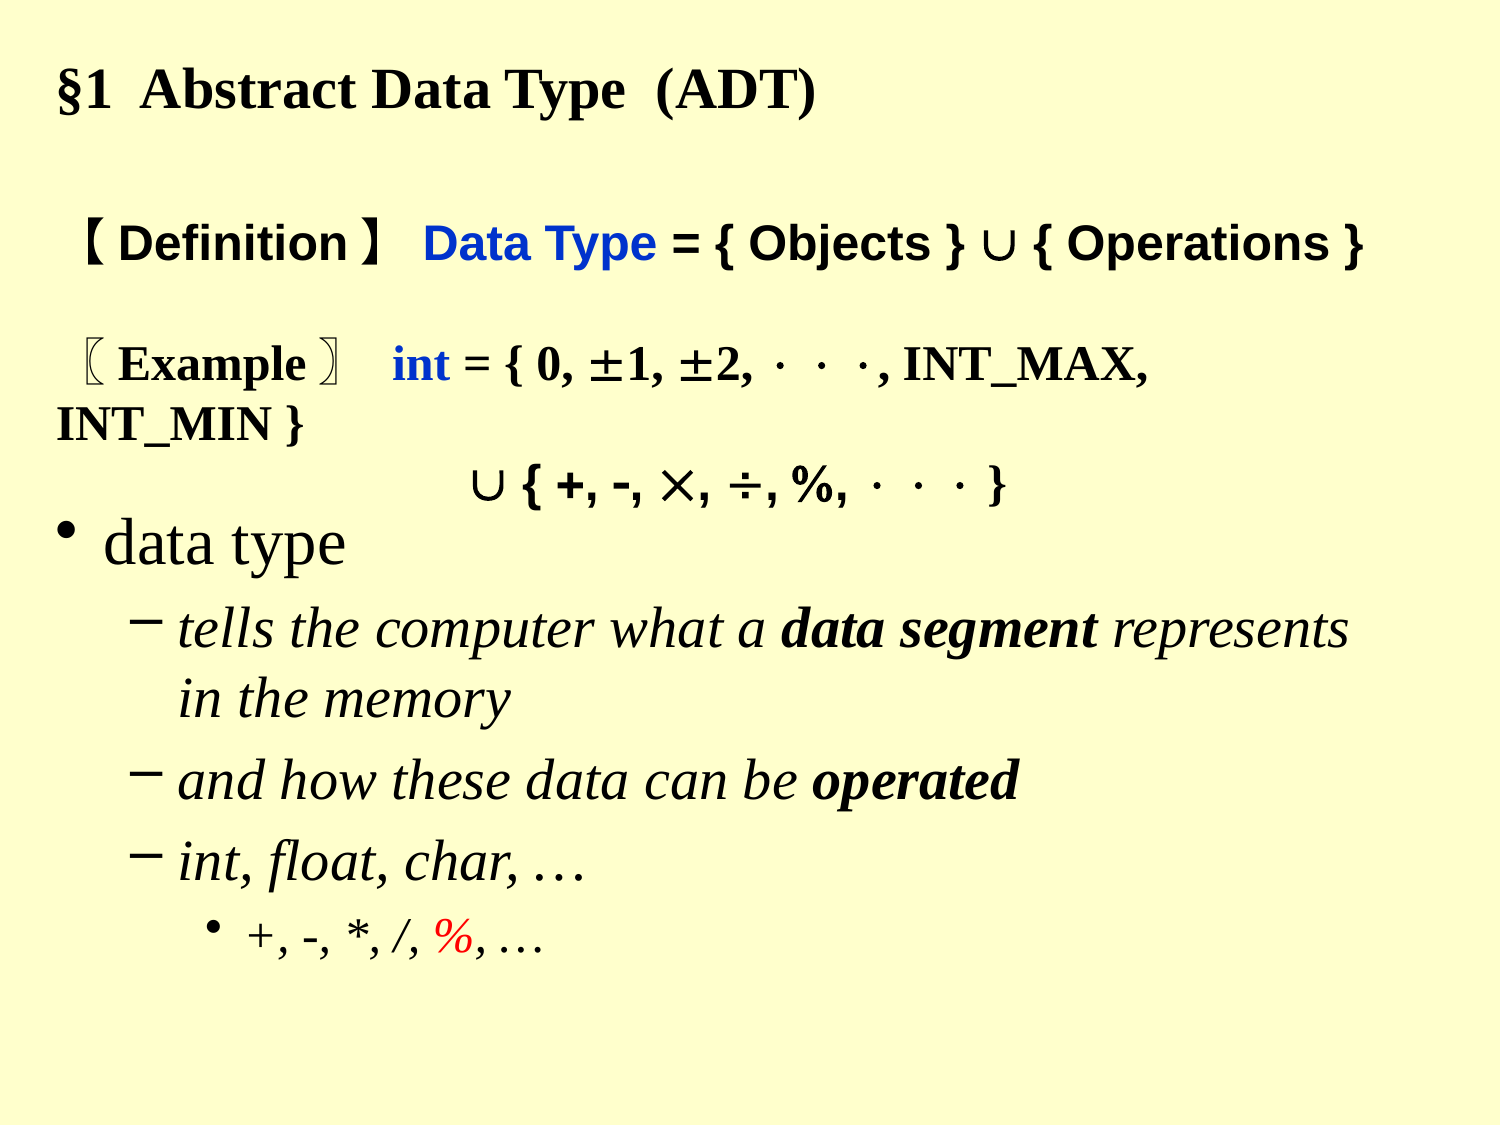

§1  Abstract Data Type  (ADT)
【Definition】Data Type = { Objects } ∪ { Operations }

〖Example〗 int = { 0, ±1, ±2, ⋅ ⋅ ⋅, INT_MAX, INT_MIN }
                                 ∪ { +, −, ×, ÷, %, ⋅ ⋅ ⋅ }
data type
tells the computer what a data segment represents in the memory
and how these data can be operated
int, float, char, …
+, -, *, /, %, …